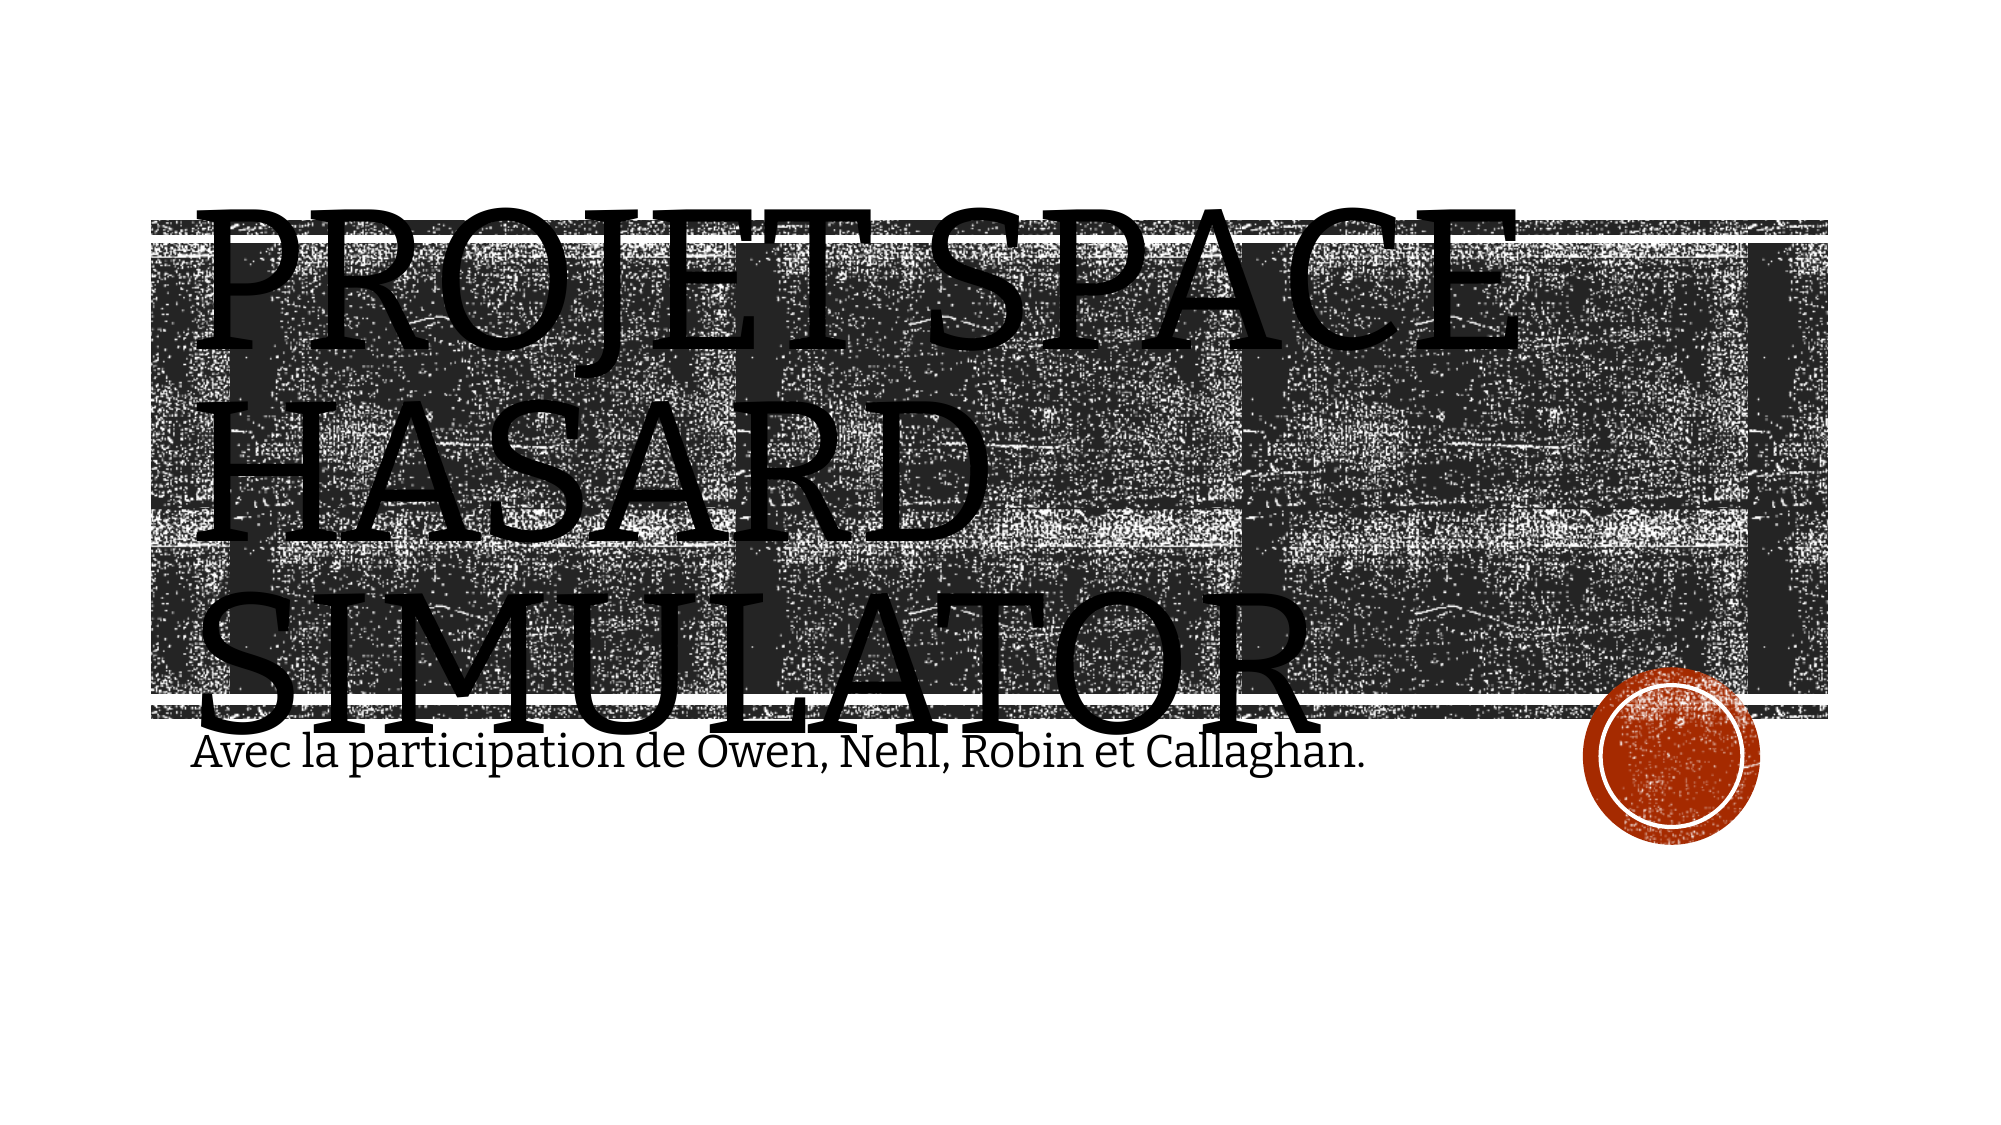

# Projet Space hasard simulator
Avec la participation de Owen, Nehl, Robin et Callaghan.